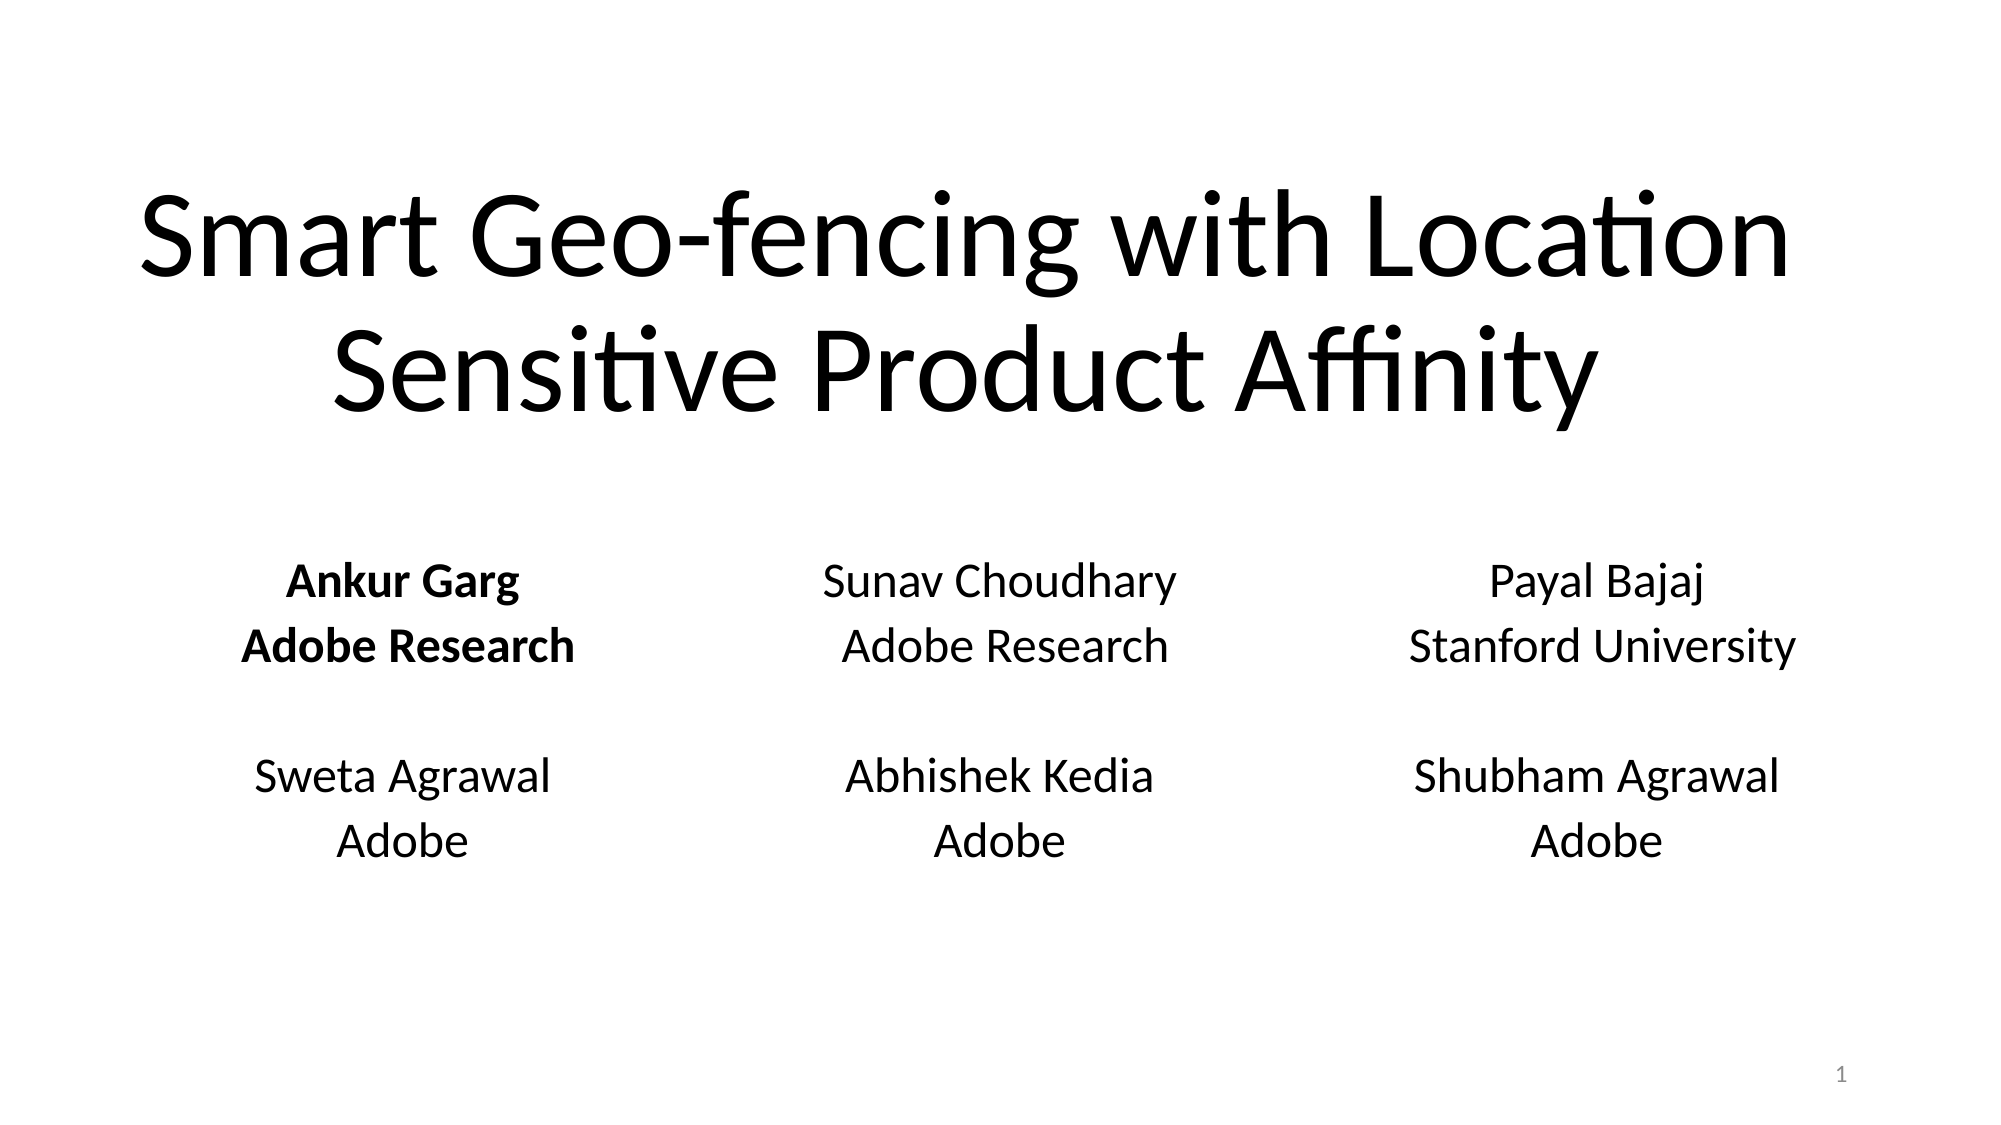

# Smart Geo-fencing with Location Sensitive Product Affinity
| Ankur Garg | Sunav Choudhary | Payal Bajaj |
| --- | --- | --- |
| Adobe Research | Adobe Research | Stanford University |
|  |  |  |
| Sweta Agrawal | Abhishek Kedia | Shubham Agrawal |
| Adobe | Adobe | Adobe |

1